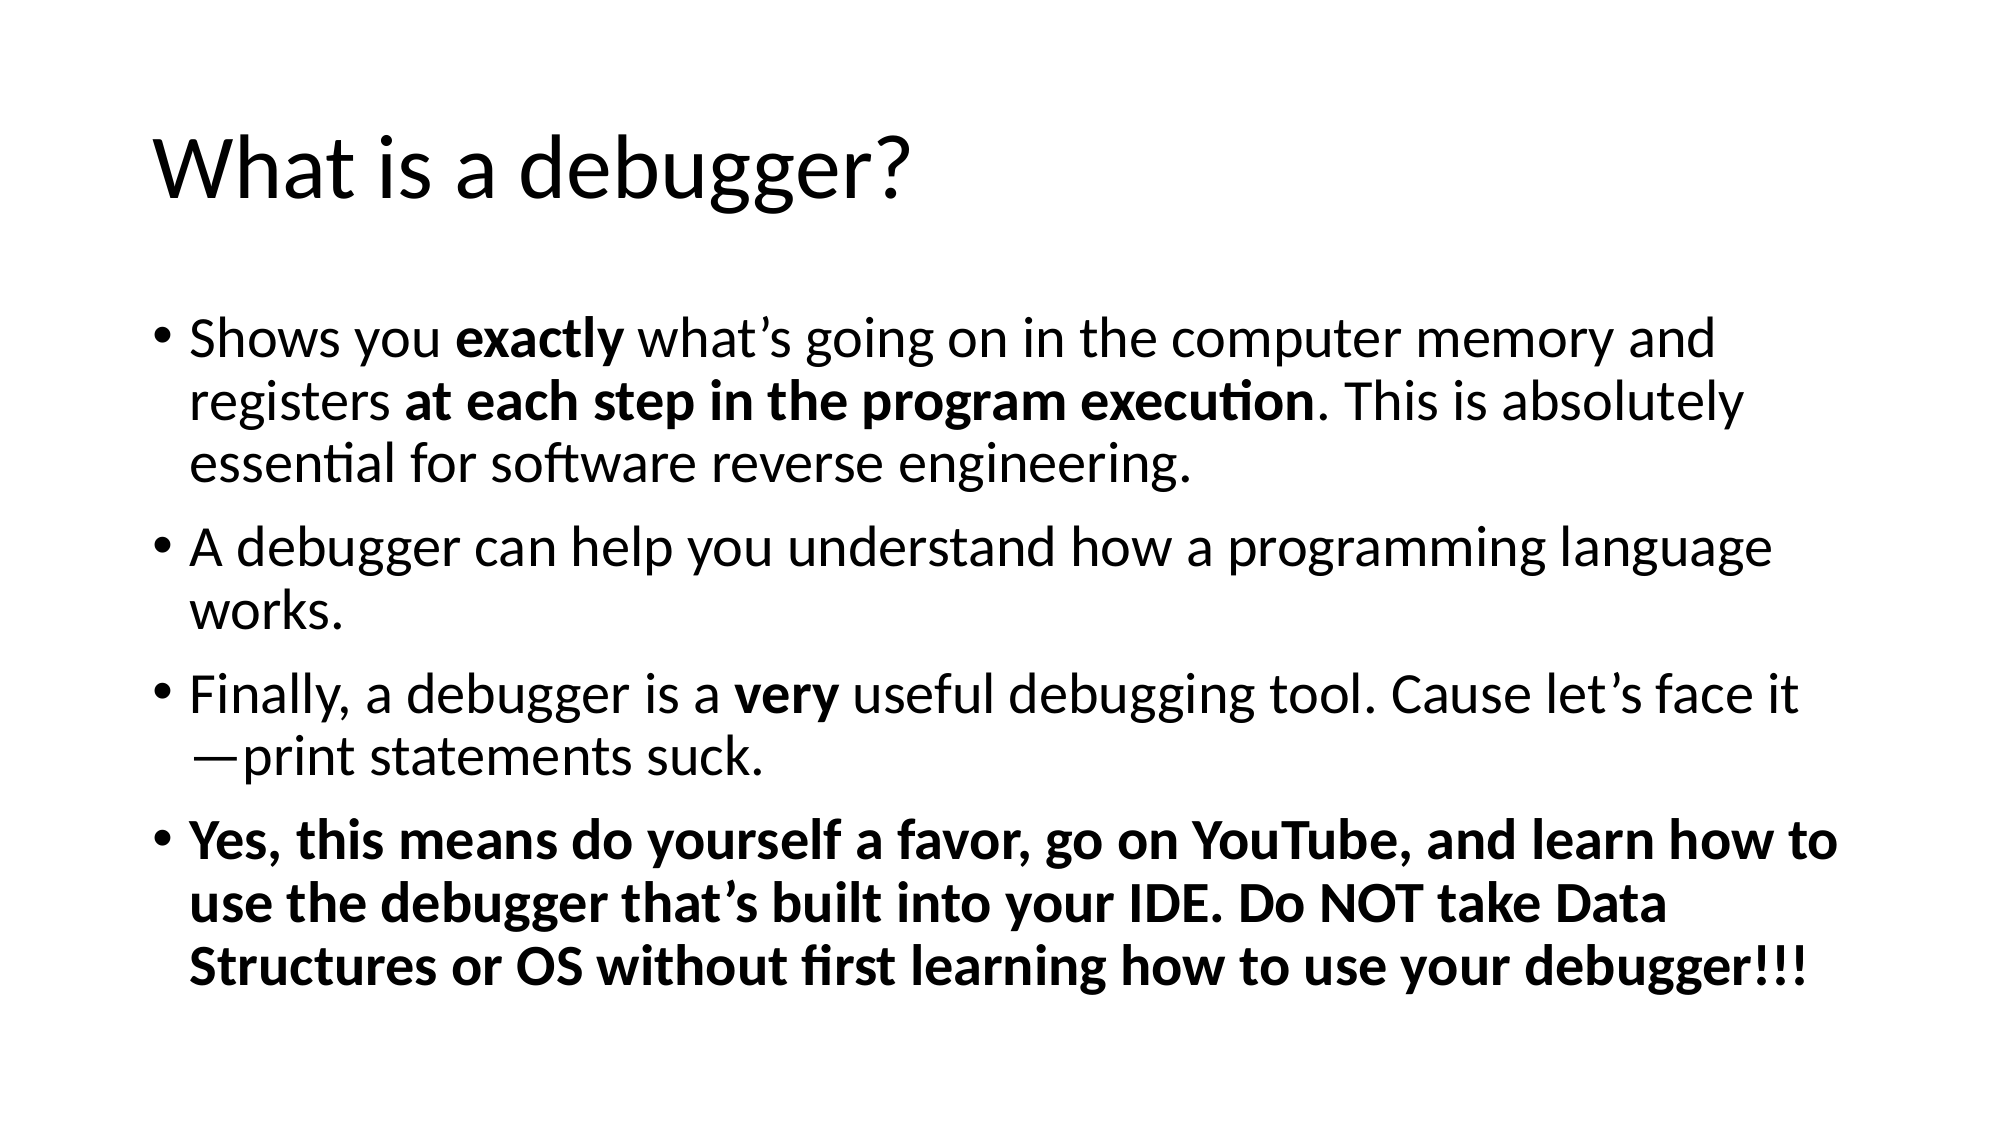

# What is a debugger?
Shows you exactly what’s going on in the computer memory and registers at each step in the program execution. This is absolutely essential for software reverse engineering.
A debugger can help you understand how a programming language works.
Finally, a debugger is a very useful debugging tool. Cause let’s face it—print statements suck.
Yes, this means do yourself a favor, go on YouTube, and learn how to use the debugger that’s built into your IDE. Do NOT take Data Structures or OS without first learning how to use your debugger!!!